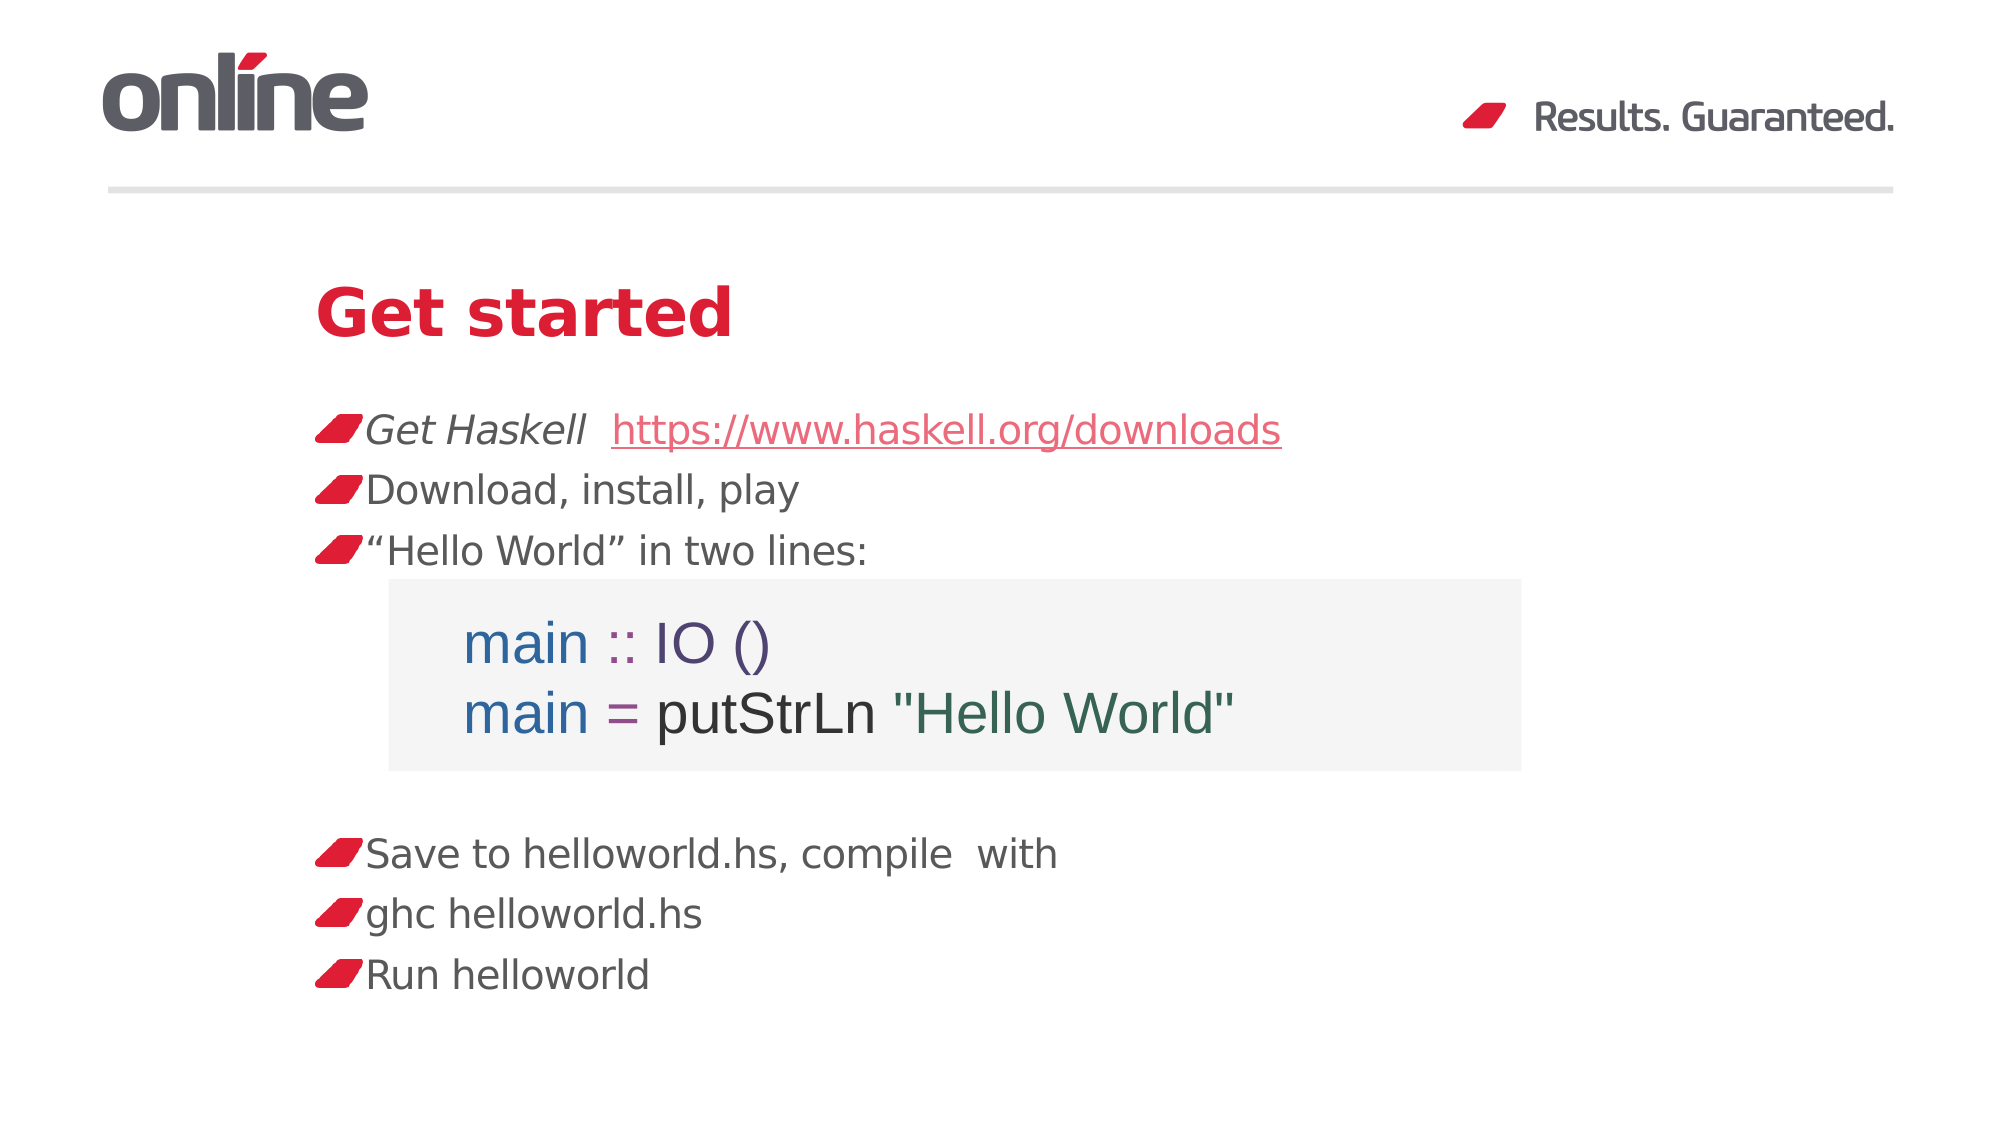

# Get started
Get Haskell  https://www.haskell.org/downloads
Download, install, play
“Hello World” in two lines:

Save to helloworld.hs, compile  with
ghc helloworld.hs
Run helloworld

main :: IO ()
main = putStrLn "Hello World"